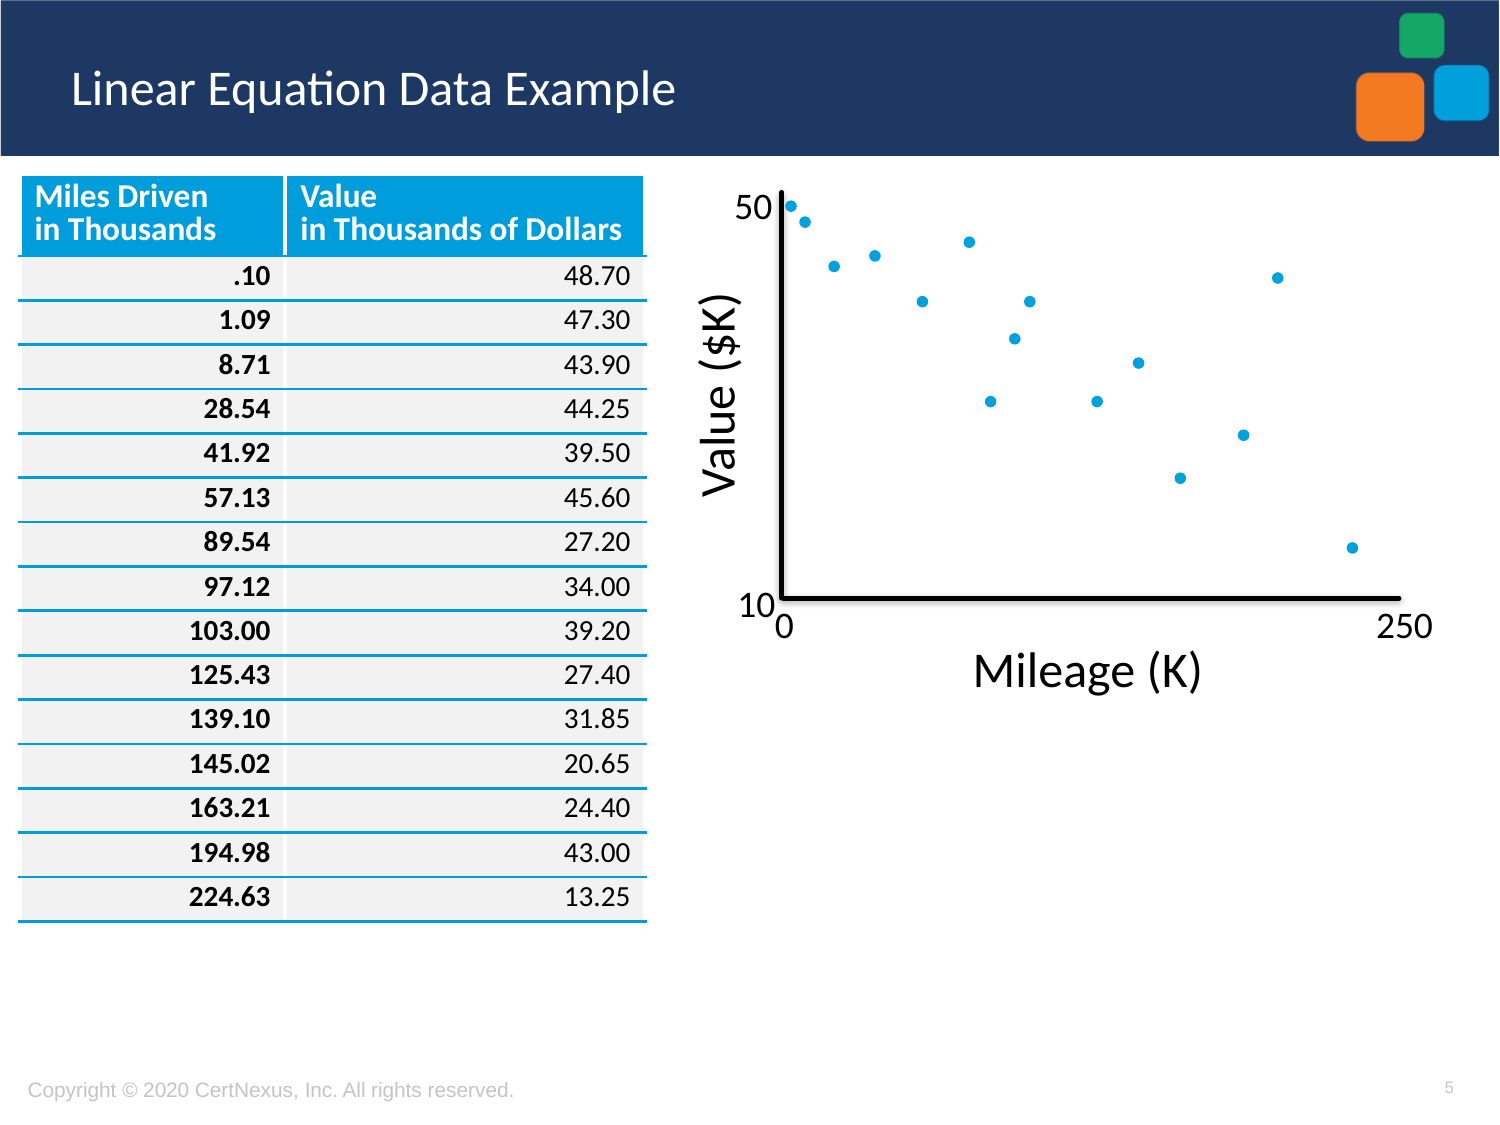

# Linear Equation Data Example
| Miles Driven in Thousands | Value in Thousands of Dollars |
| --- | --- |
| .10 | 48.70 |
| 1.09 | 47.30 |
| 8.71 | 43.90 |
| 28.54 | 44.25 |
| 41.92 | 39.50 |
| 57.13 | 45.60 |
| 89.54 | 27.20 |
| 97.12 | 34.00 |
| 103.00 | 39.20 |
| 125.43 | 27.40 |
| 139.10 | 31.85 |
| 145.02 | 20.65 |
| 163.21 | 24.40 |
| 194.98 | 43.00 |
| 224.63 | 13.25 |
50

Value ($K)

10
0
250
Mileage (K)
5